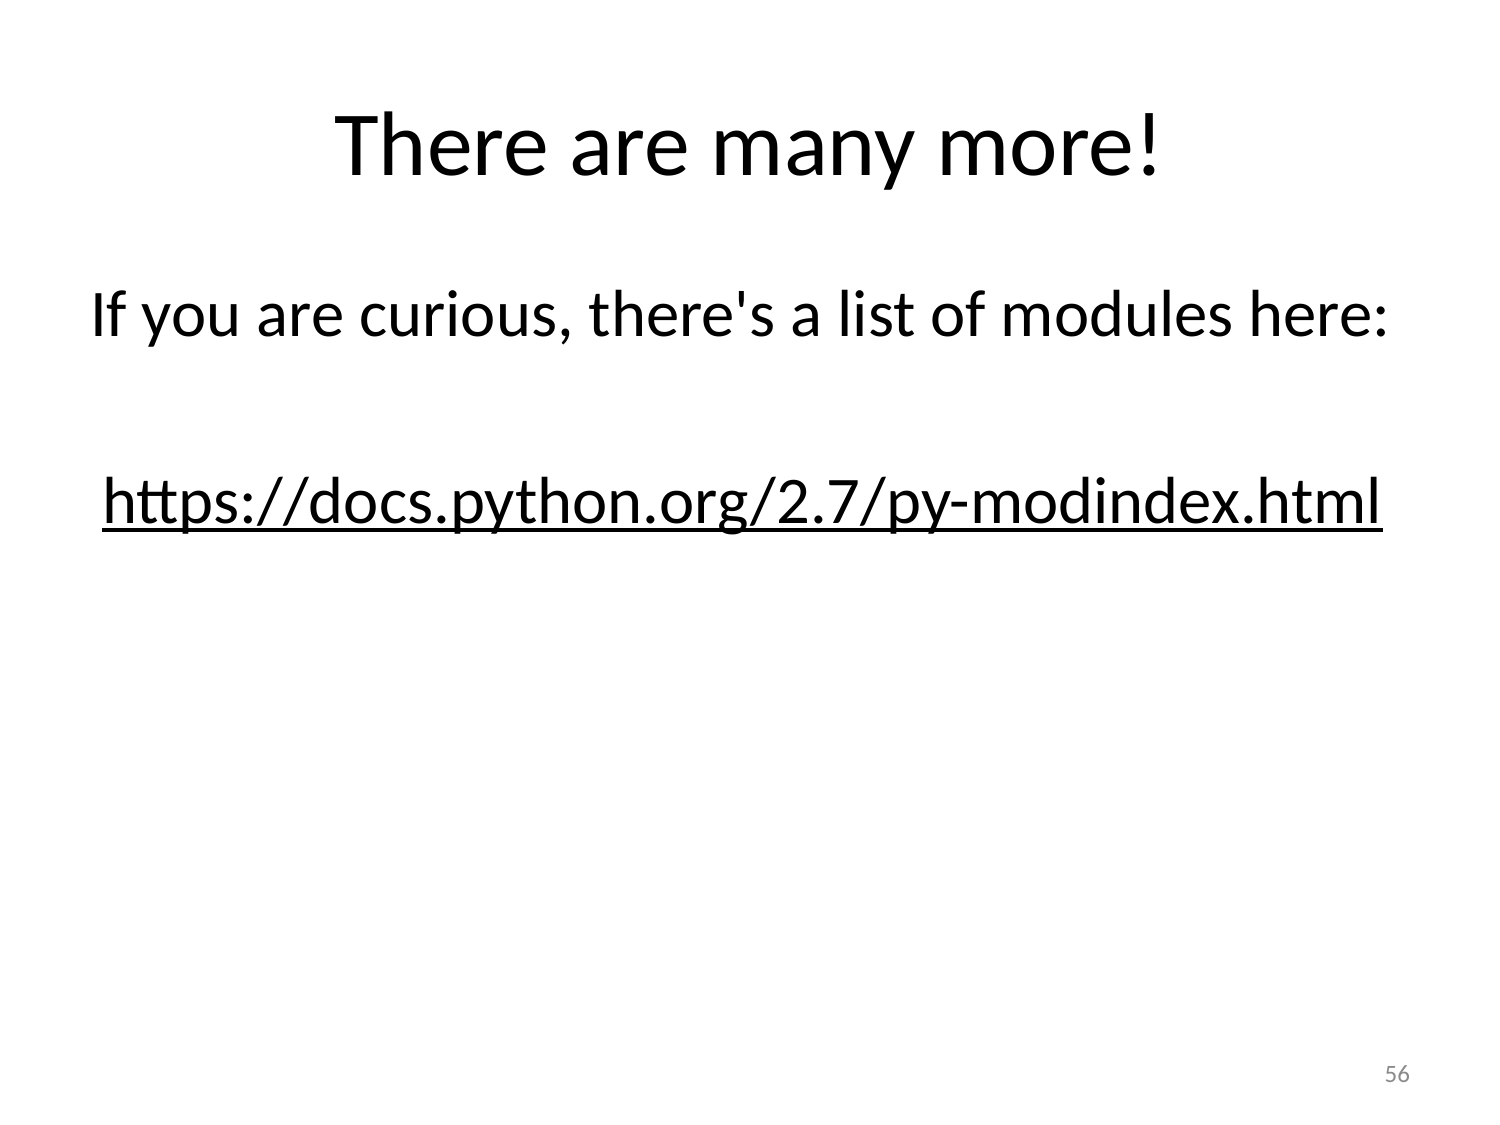

# There are many more!
If you are curious, there's a list of modules here:

https://docs.python.org/2.7/py-modindex.html
56